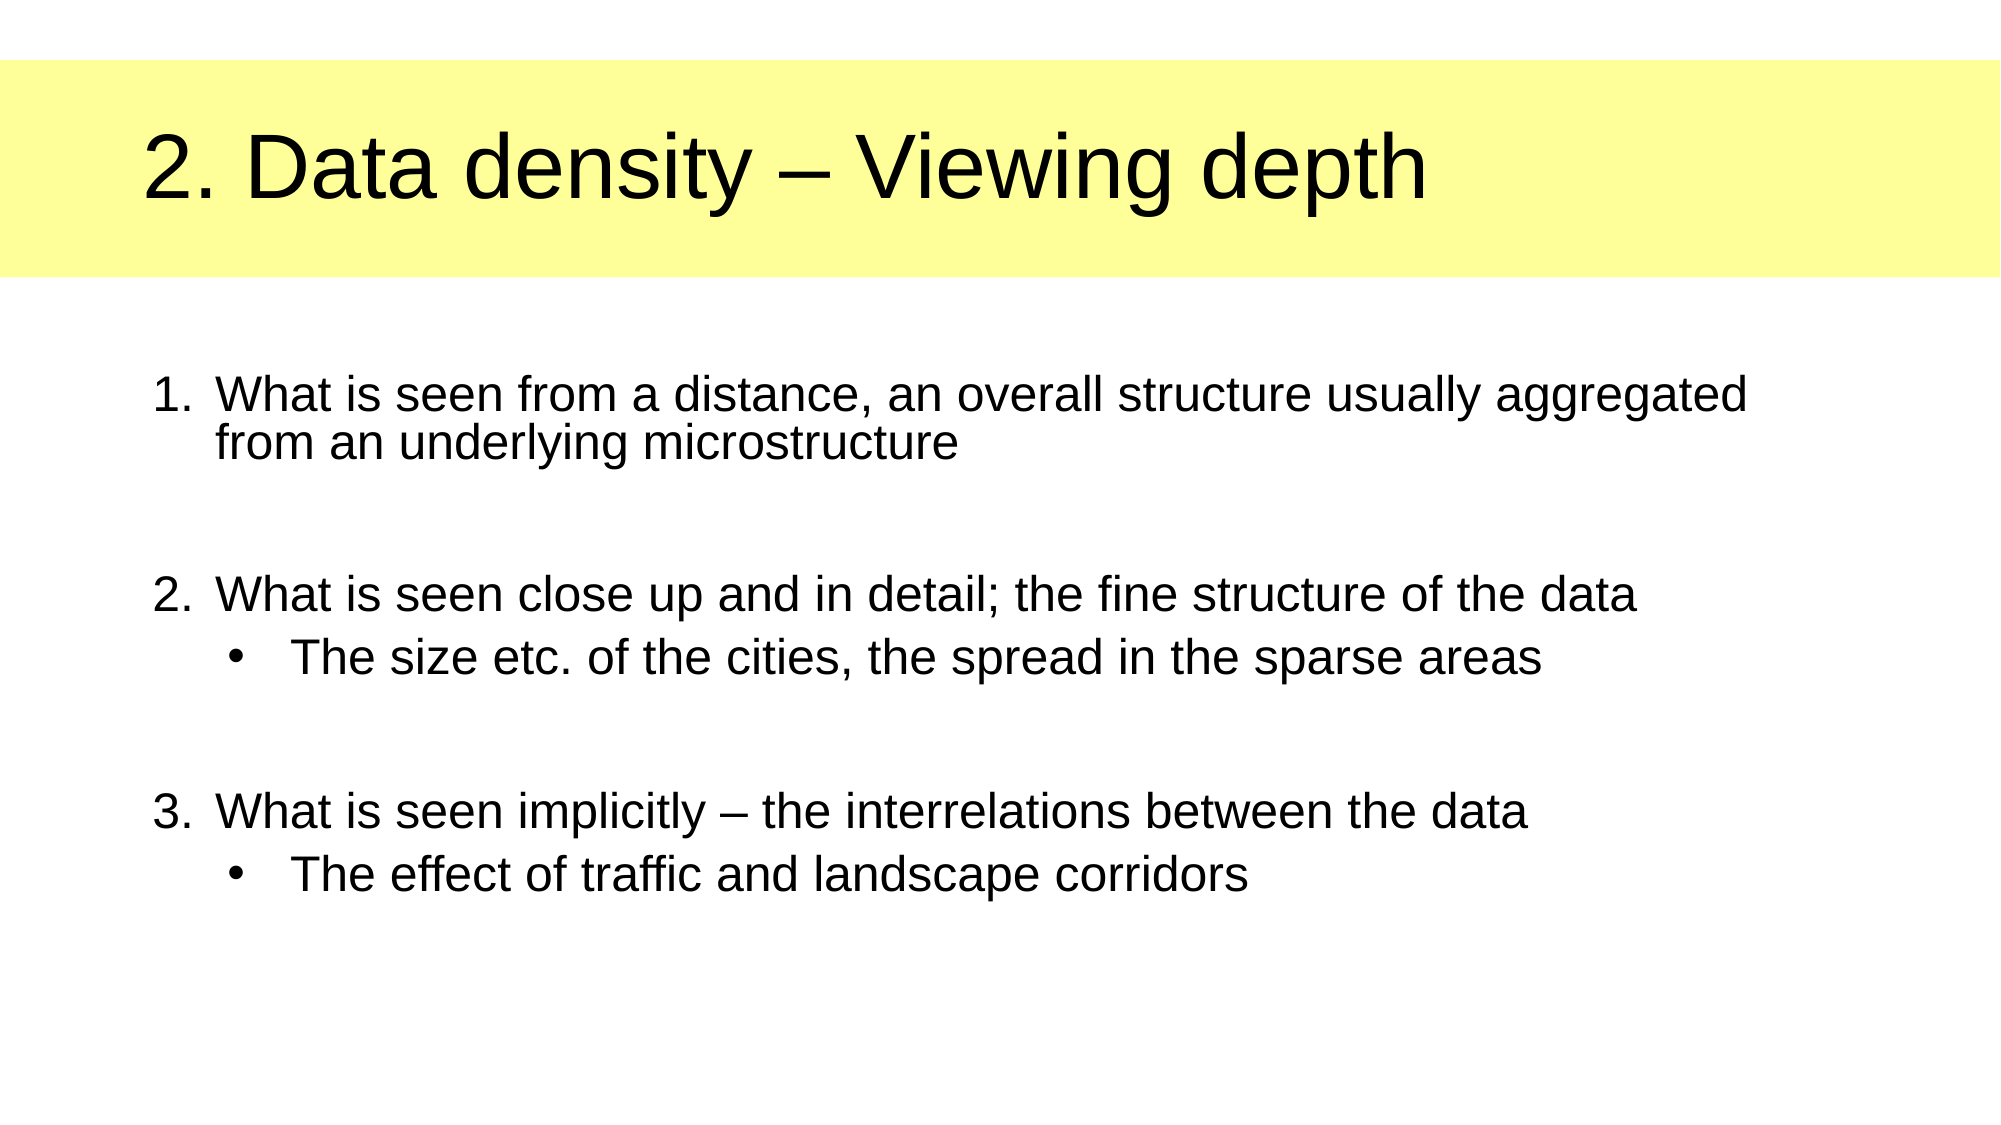

# 2. Data density – Viewing depth

What is seen from a distance, an overall structure usually aggregated from an underlying microstructure

What is seen close up and in detail; the fine structure of the data
The size etc. of the cities, the spread in the sparse areas

What is seen implicitly – the interrelations between the data
The effect of traffic and landscape corridors